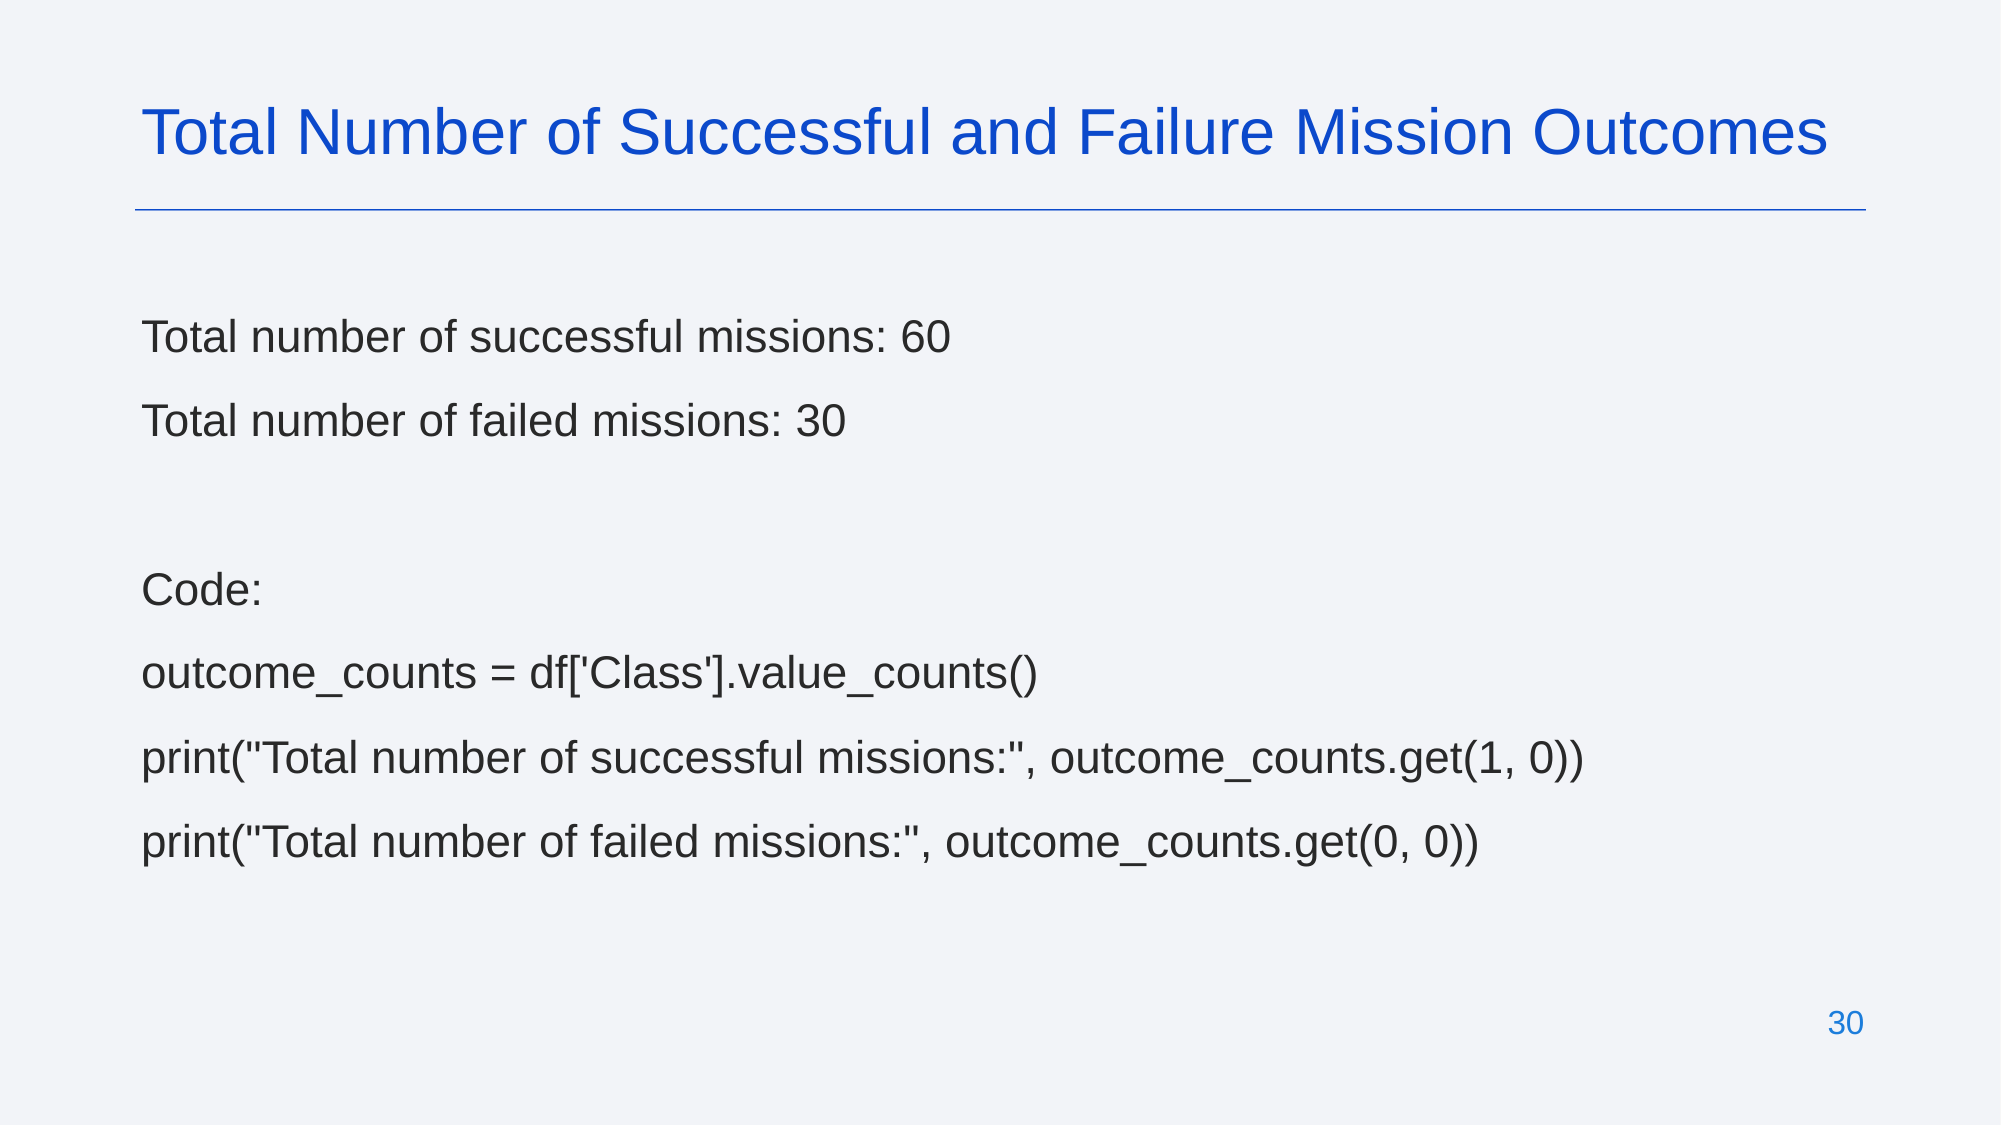

Total Number of Successful and Failure Mission Outcomes
Total number of successful missions: 60
Total number of failed missions: 30

Code:
outcome_counts = df['Class'].value_counts()
print("Total number of successful missions:", outcome_counts.get(1, 0))
print("Total number of failed missions:", outcome_counts.get(0, 0))
30